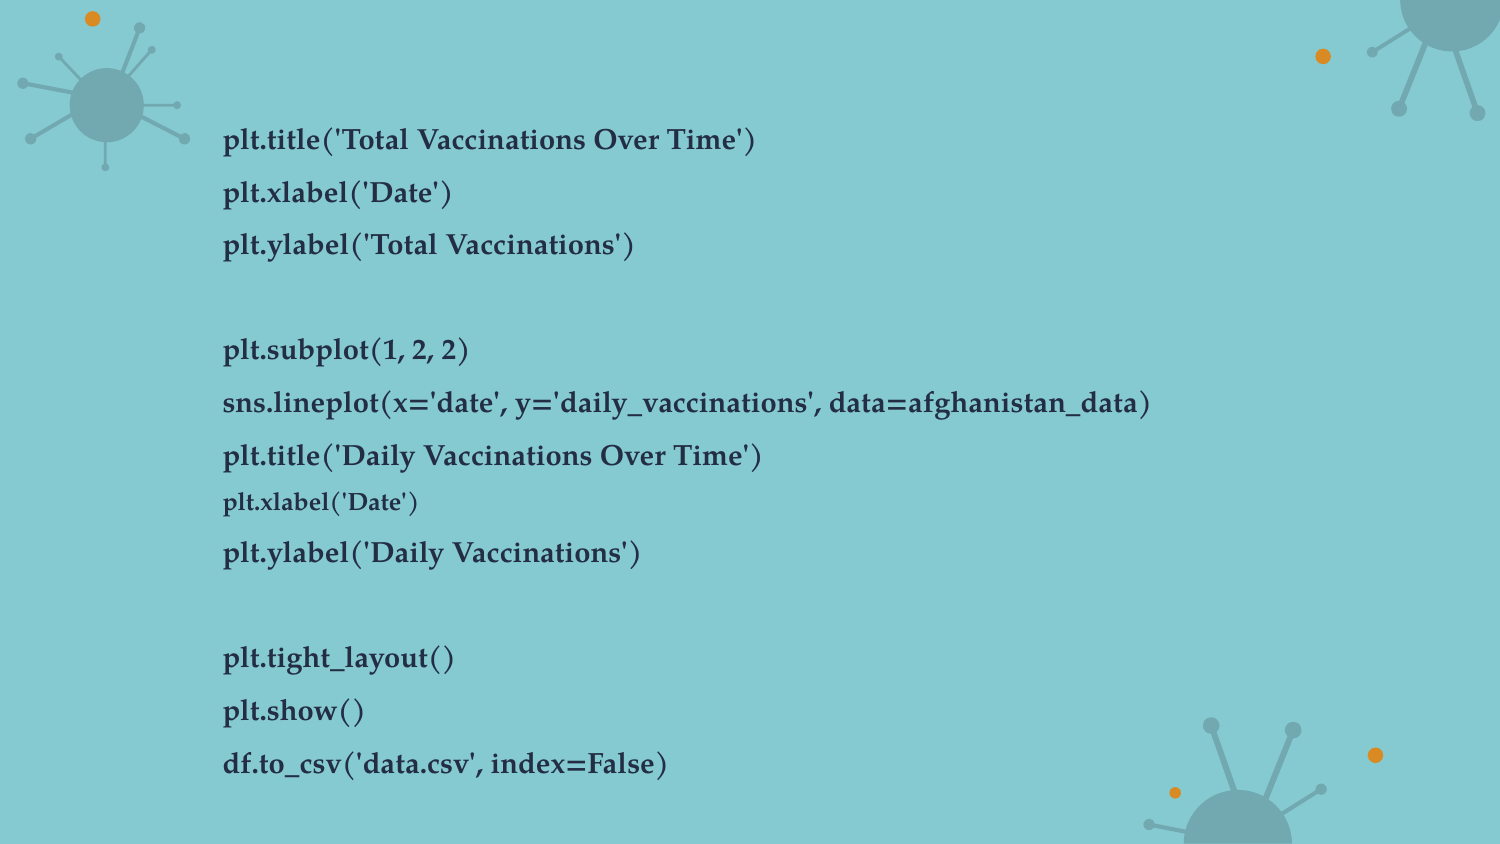

#
plt.title('Total Vaccinations Over Time')
plt.xlabel('Date')
plt.ylabel('Total Vaccinations')

plt.subplot(1, 2, 2)
sns.lineplot(x='date', y='daily_vaccinations', data=afghanistan_data)
plt.title('Daily Vaccinations Over Time')
plt.xlabel('Date')
plt.ylabel('Daily Vaccinations')

plt.tight_layout()
plt.show()
df.to_csv('data.csv', index=False)